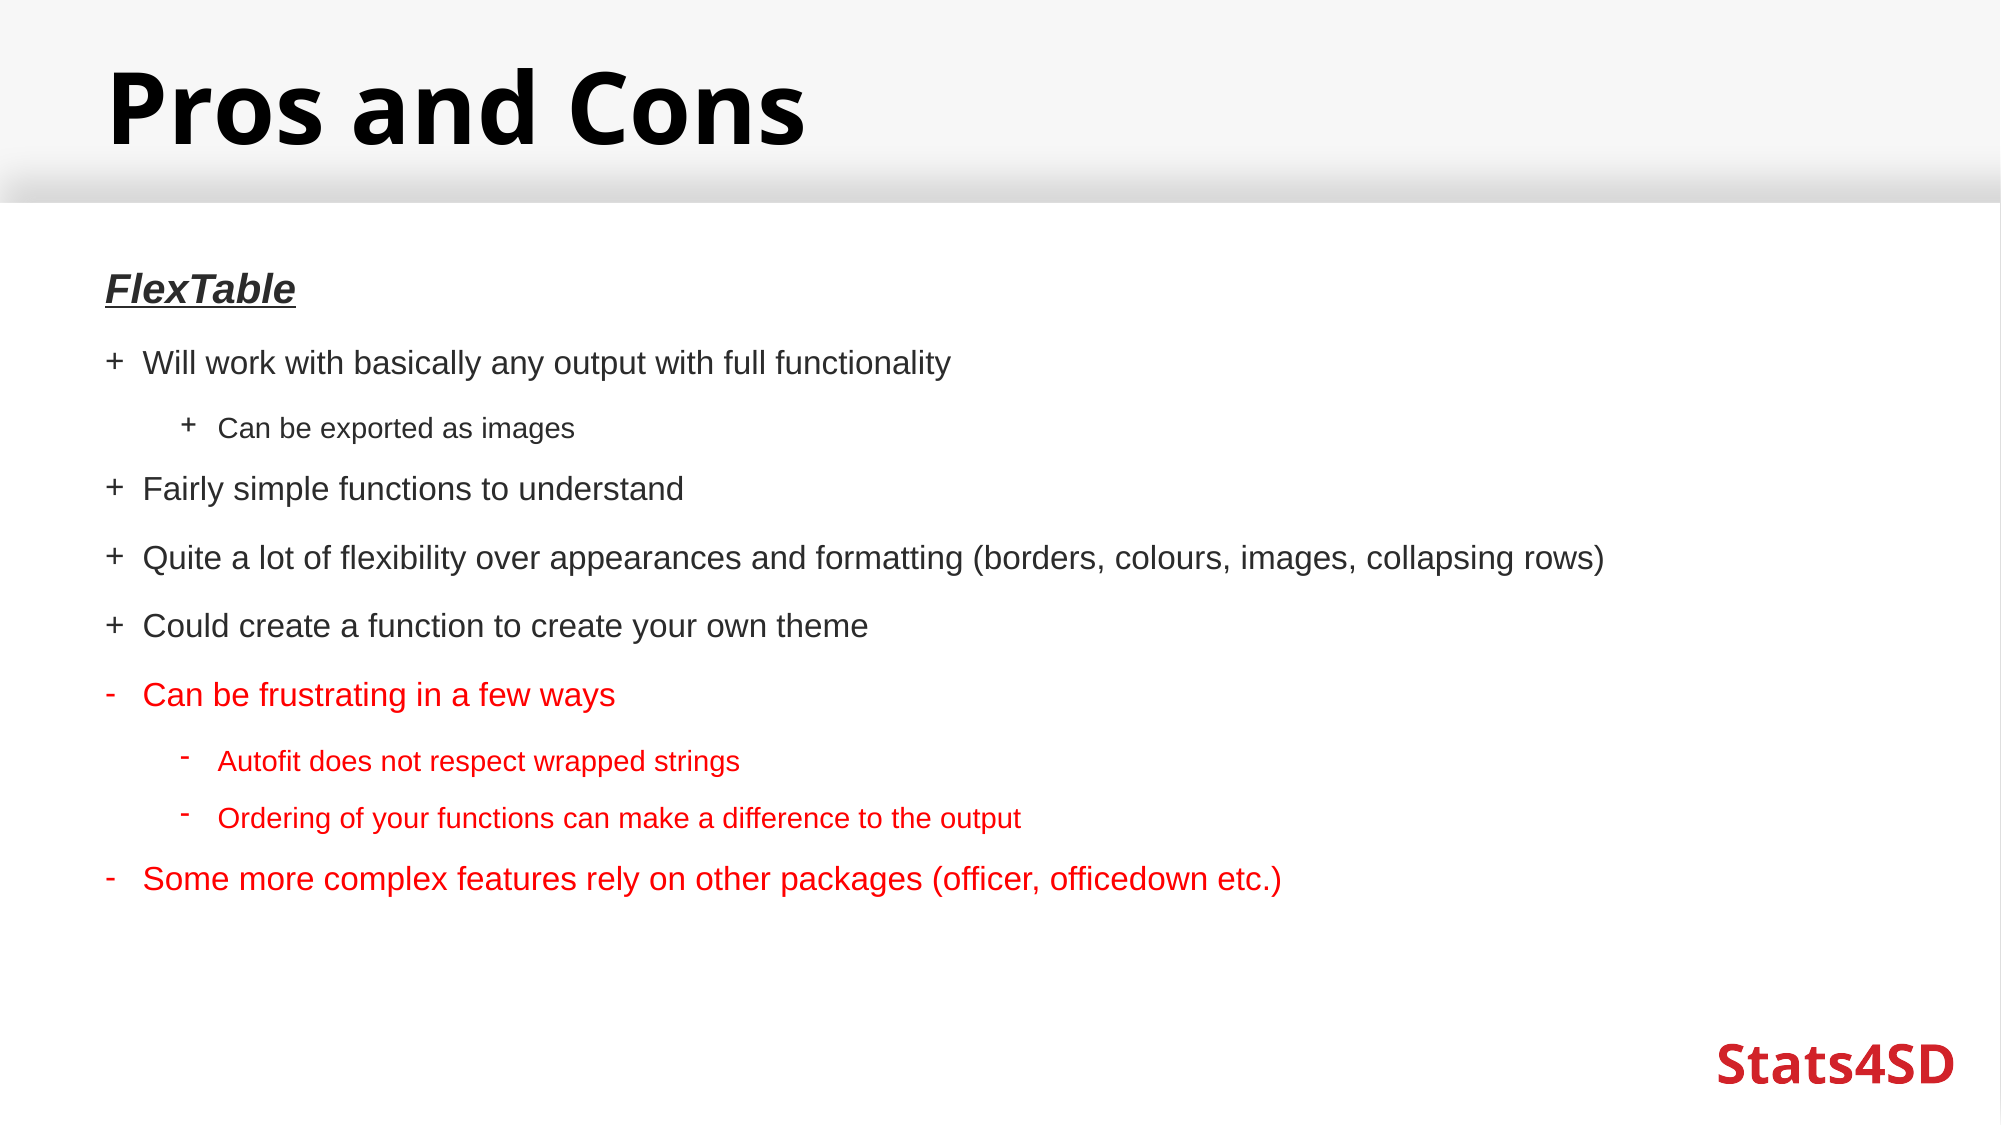

# Pros and Cons
FlexTable
Will work with basically any output with full functionality
Can be exported as images
Fairly simple functions to understand
Quite a lot of flexibility over appearances and formatting (borders, colours, images, collapsing rows)
Could create a function to create your own theme
Can be frustrating in a few ways
Autofit does not respect wrapped strings
Ordering of your functions can make a difference to the output
Some more complex features rely on other packages (officer, officedown etc.)